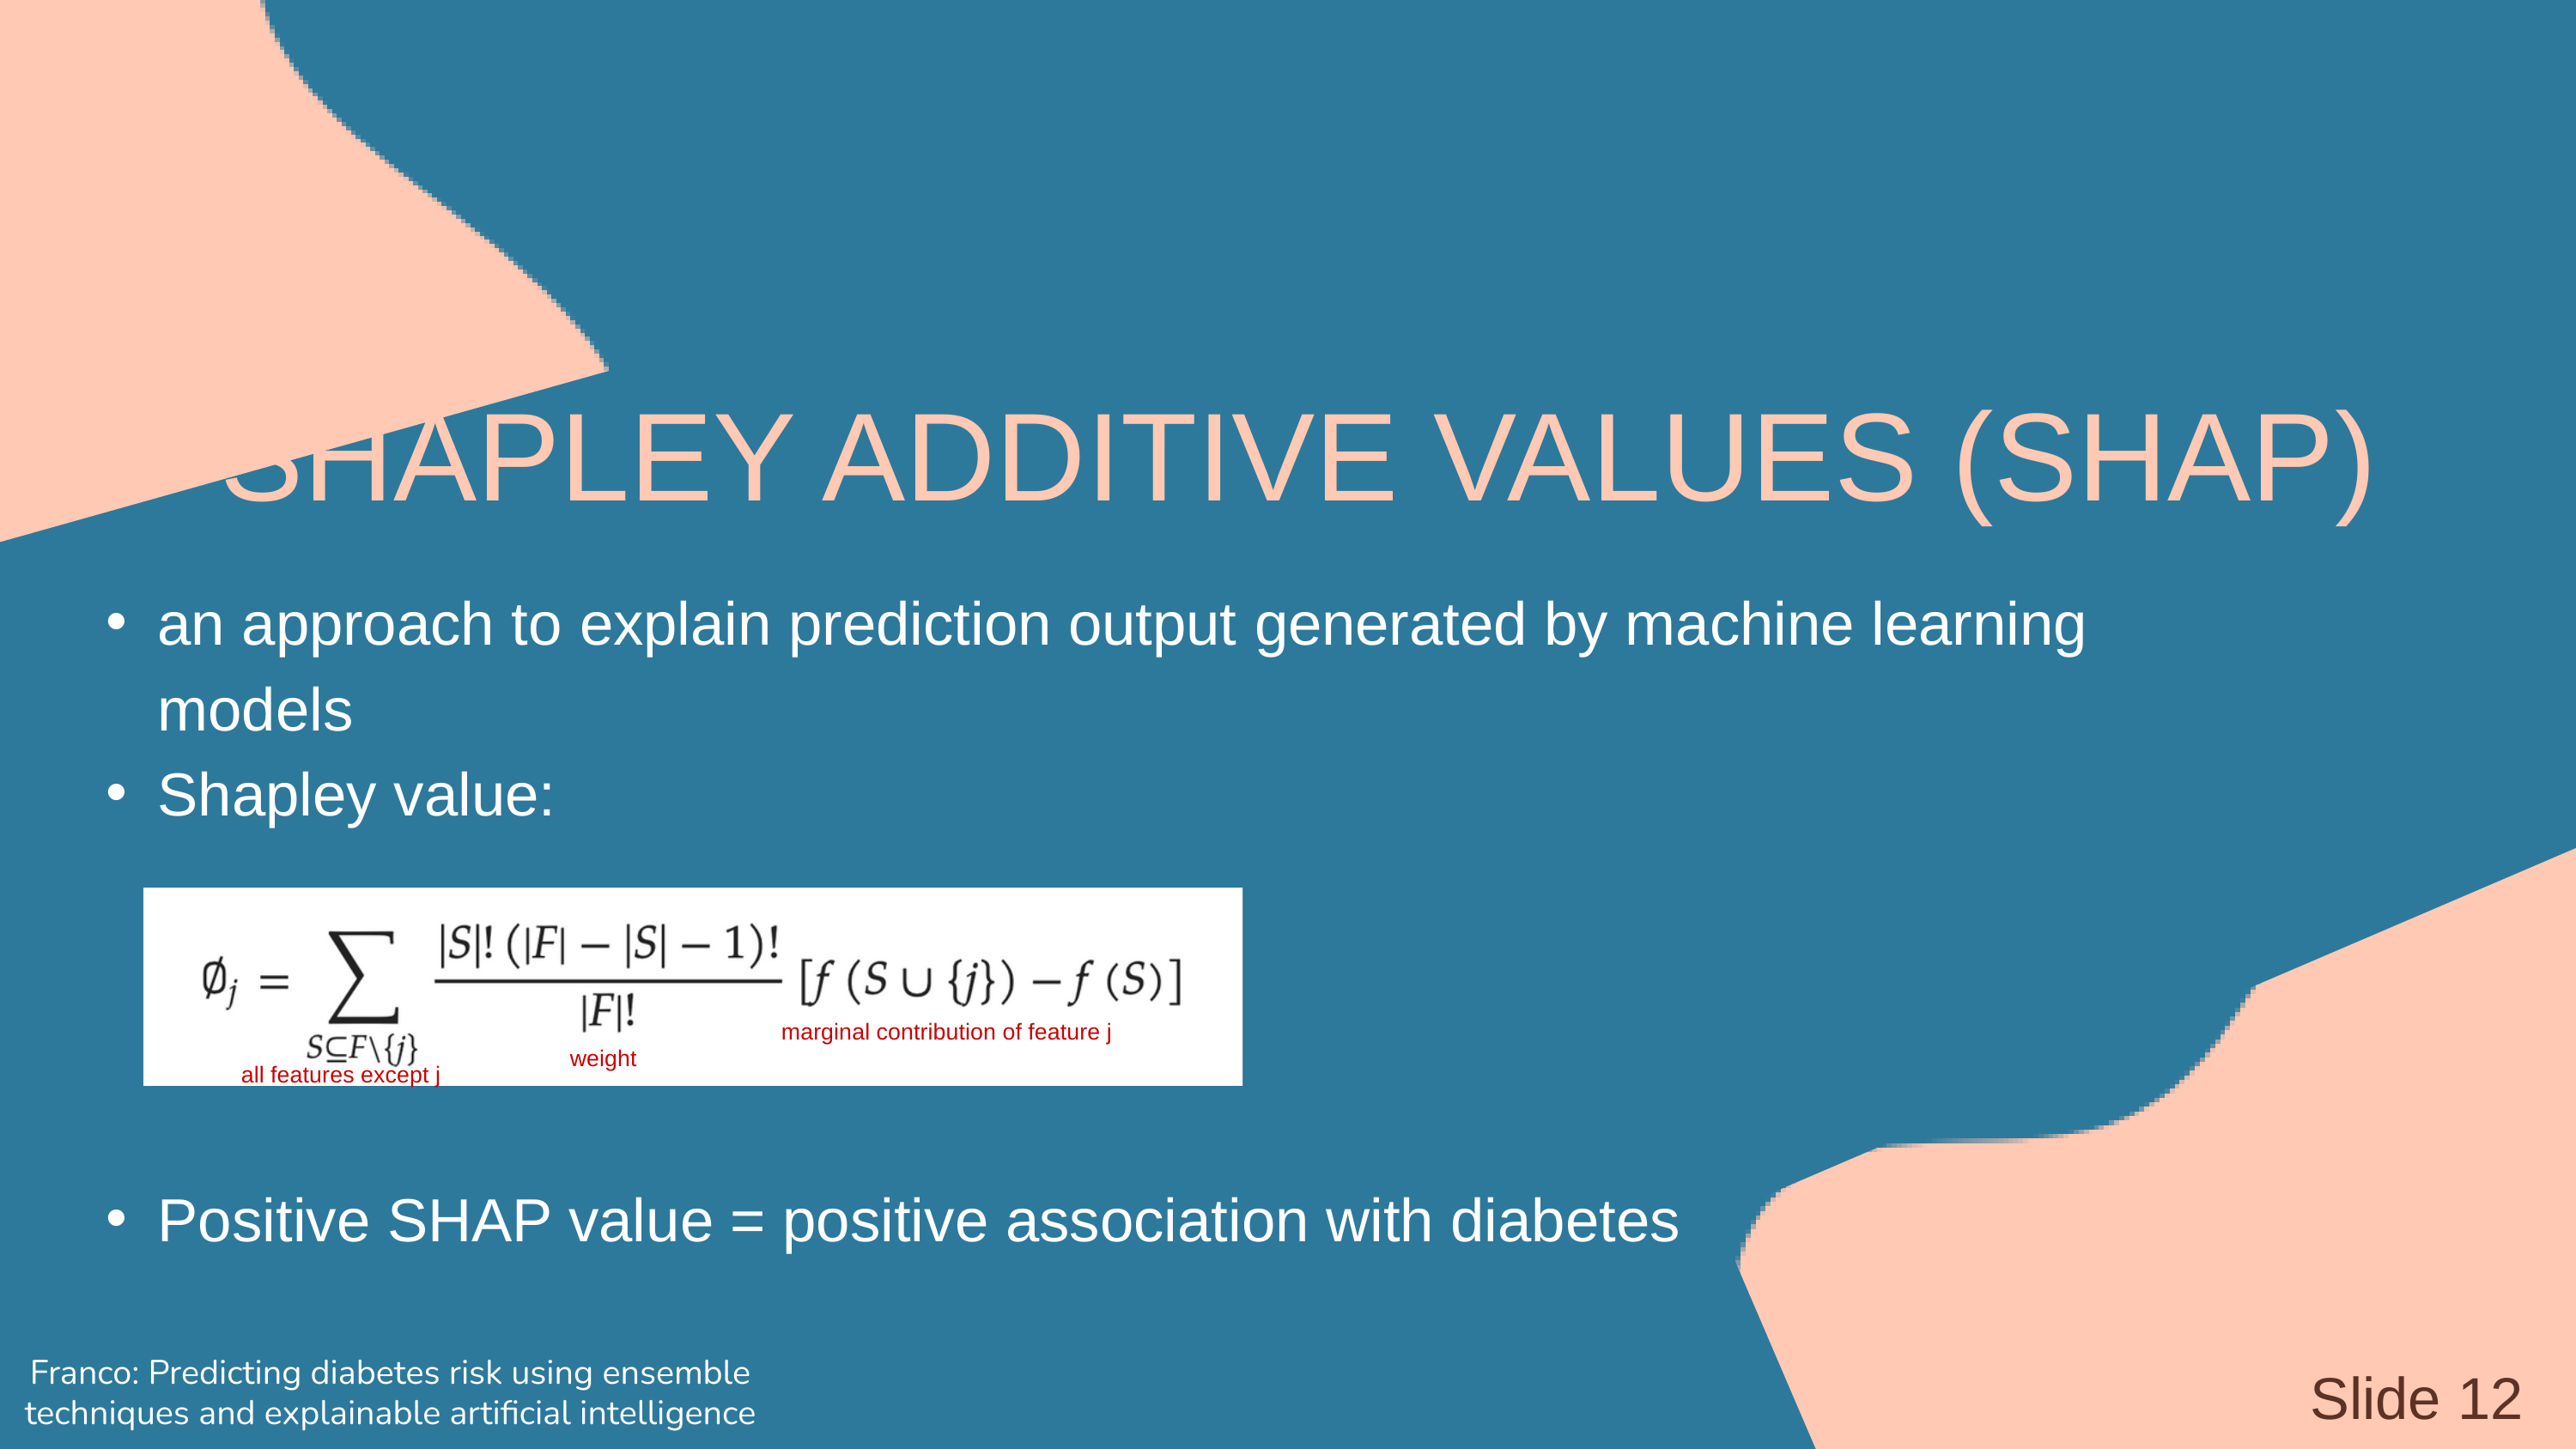

SHAPLEY ADDITIVE VALUES (SHAP)
an approach to explain prediction output generated by machine learning models
Shapley value:

Positive SHAP value = positive association with diabetes

marginal contribution of feature j
weight
all features except j
Franco: Predicting diabetes risk using ensemble techniques and explainable artificial intelligence
Slide 12